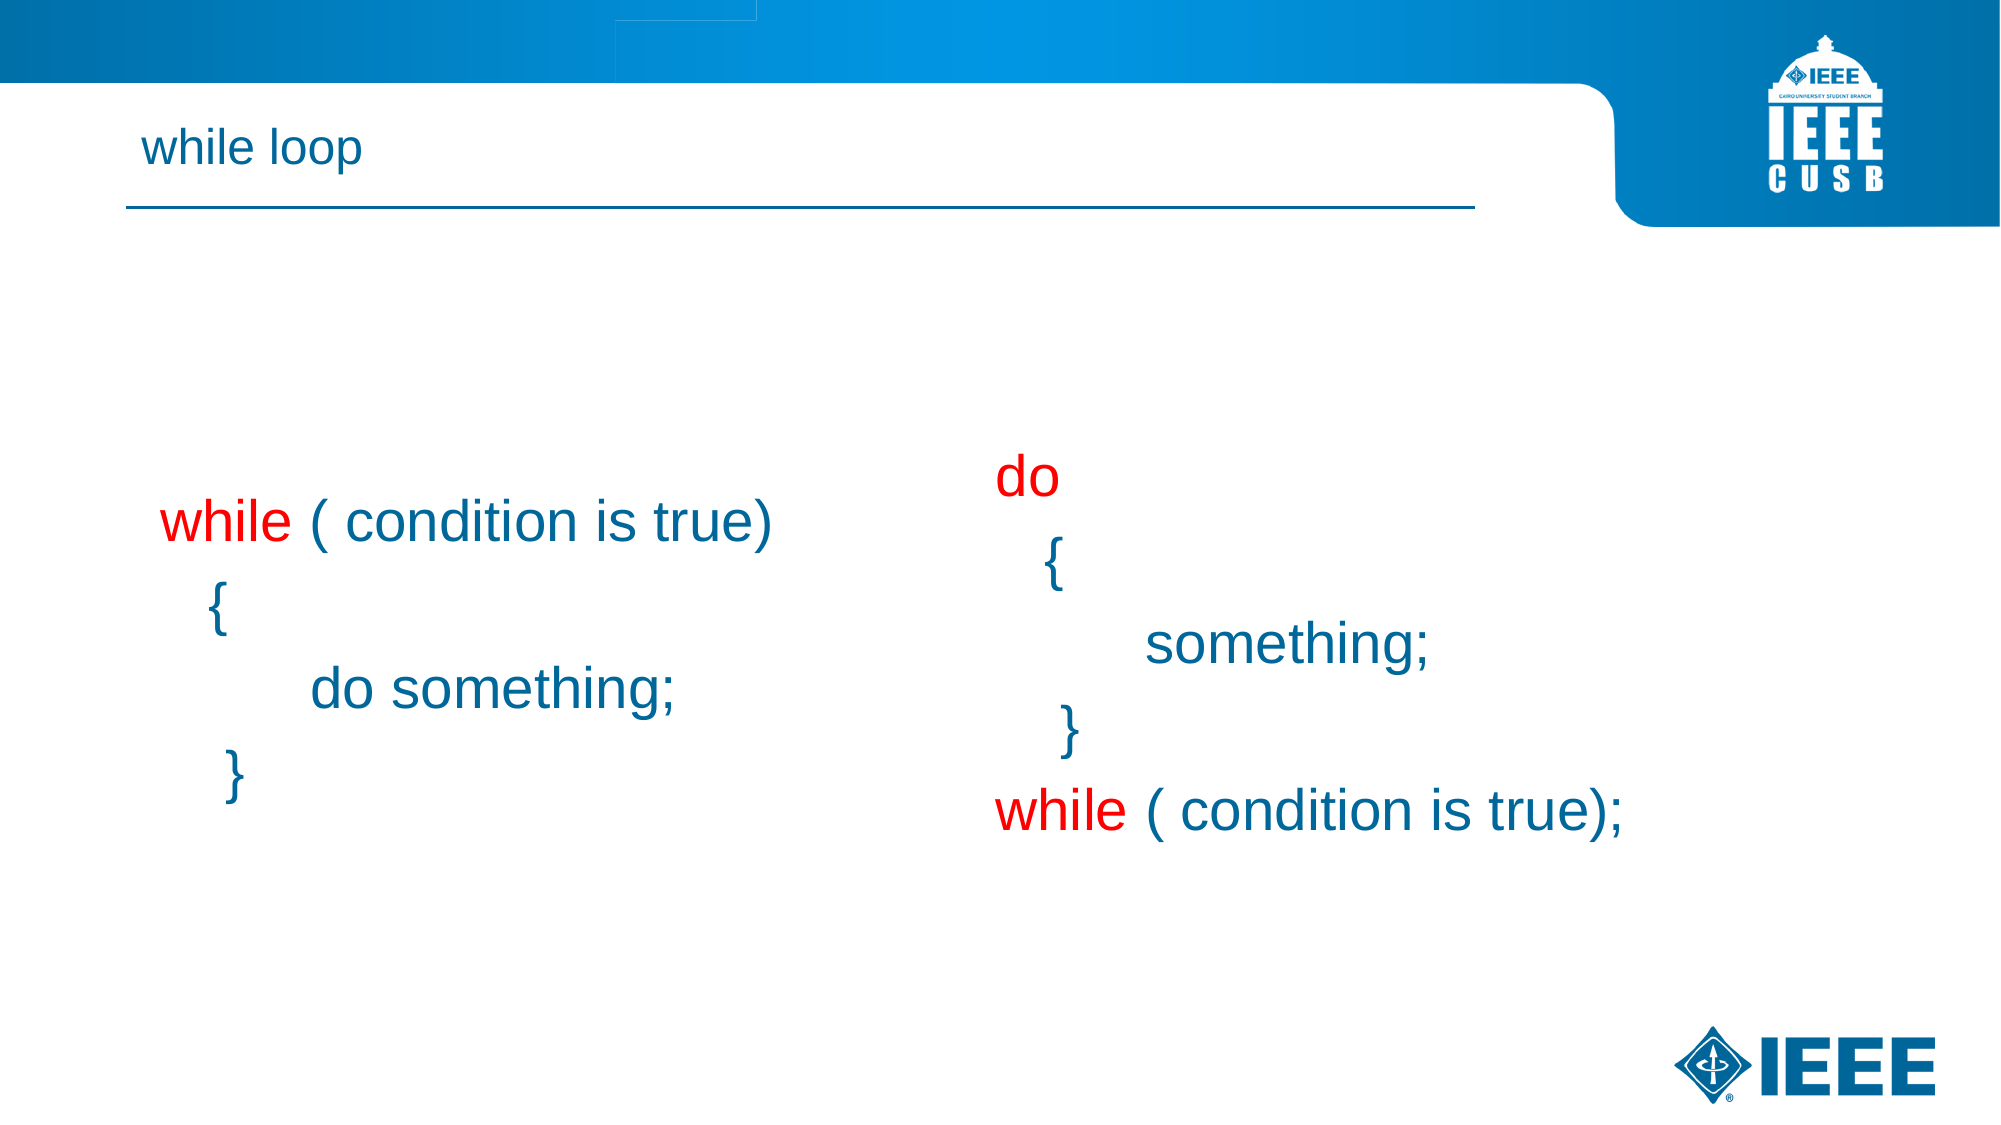

# while loop
do
   {
	something;
    }
while ( condition is true);
while ( condition is true)
   {
	do something;
    }